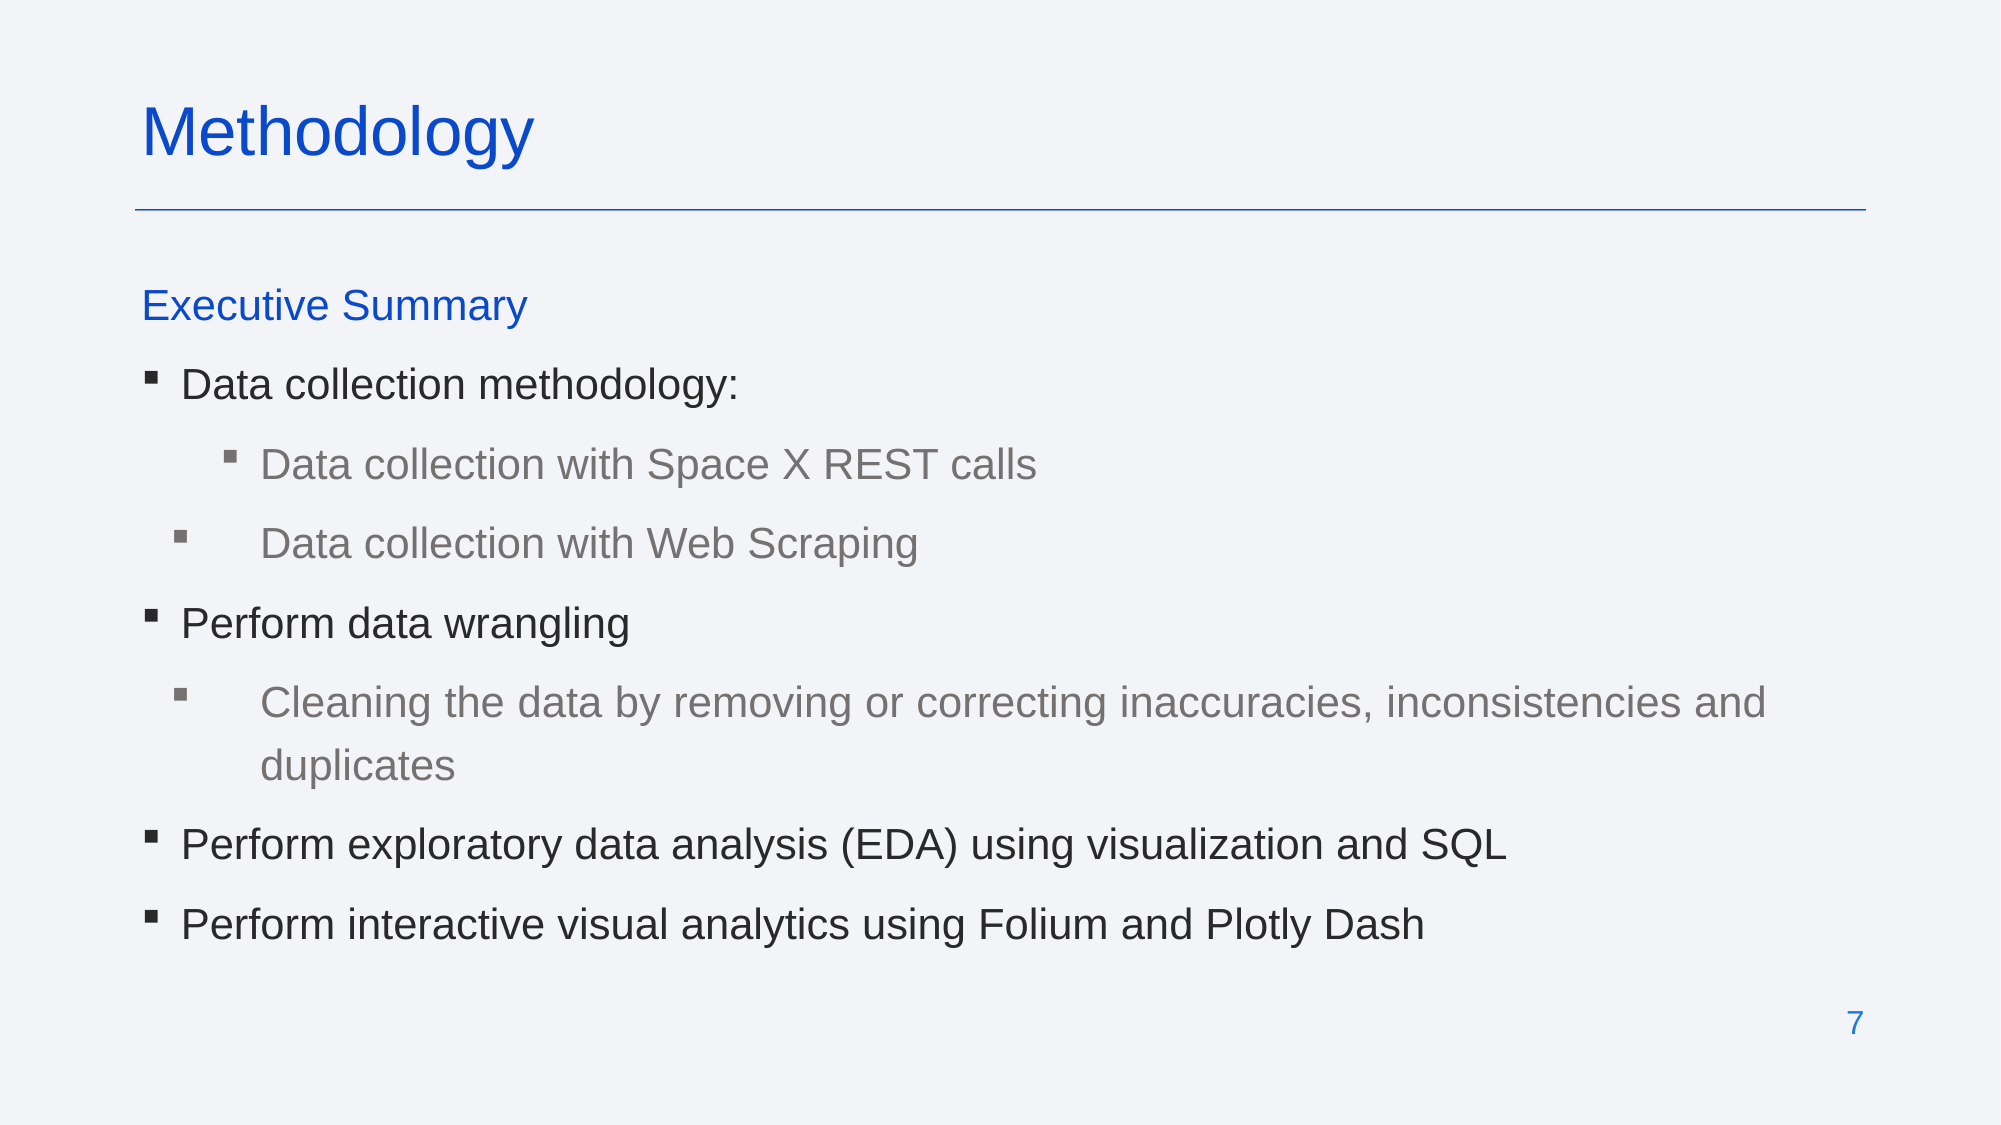

Methodology
Executive Summary
Data collection methodology:
Data collection with Space X REST calls
Data collection with Web Scraping
Perform data wrangling
Cleaning the data by removing or correcting inaccuracies, inconsistencies and duplicates
Perform exploratory data analysis (EDA) using visualization and SQL
Perform interactive visual analytics using Folium and Plotly Dash

7